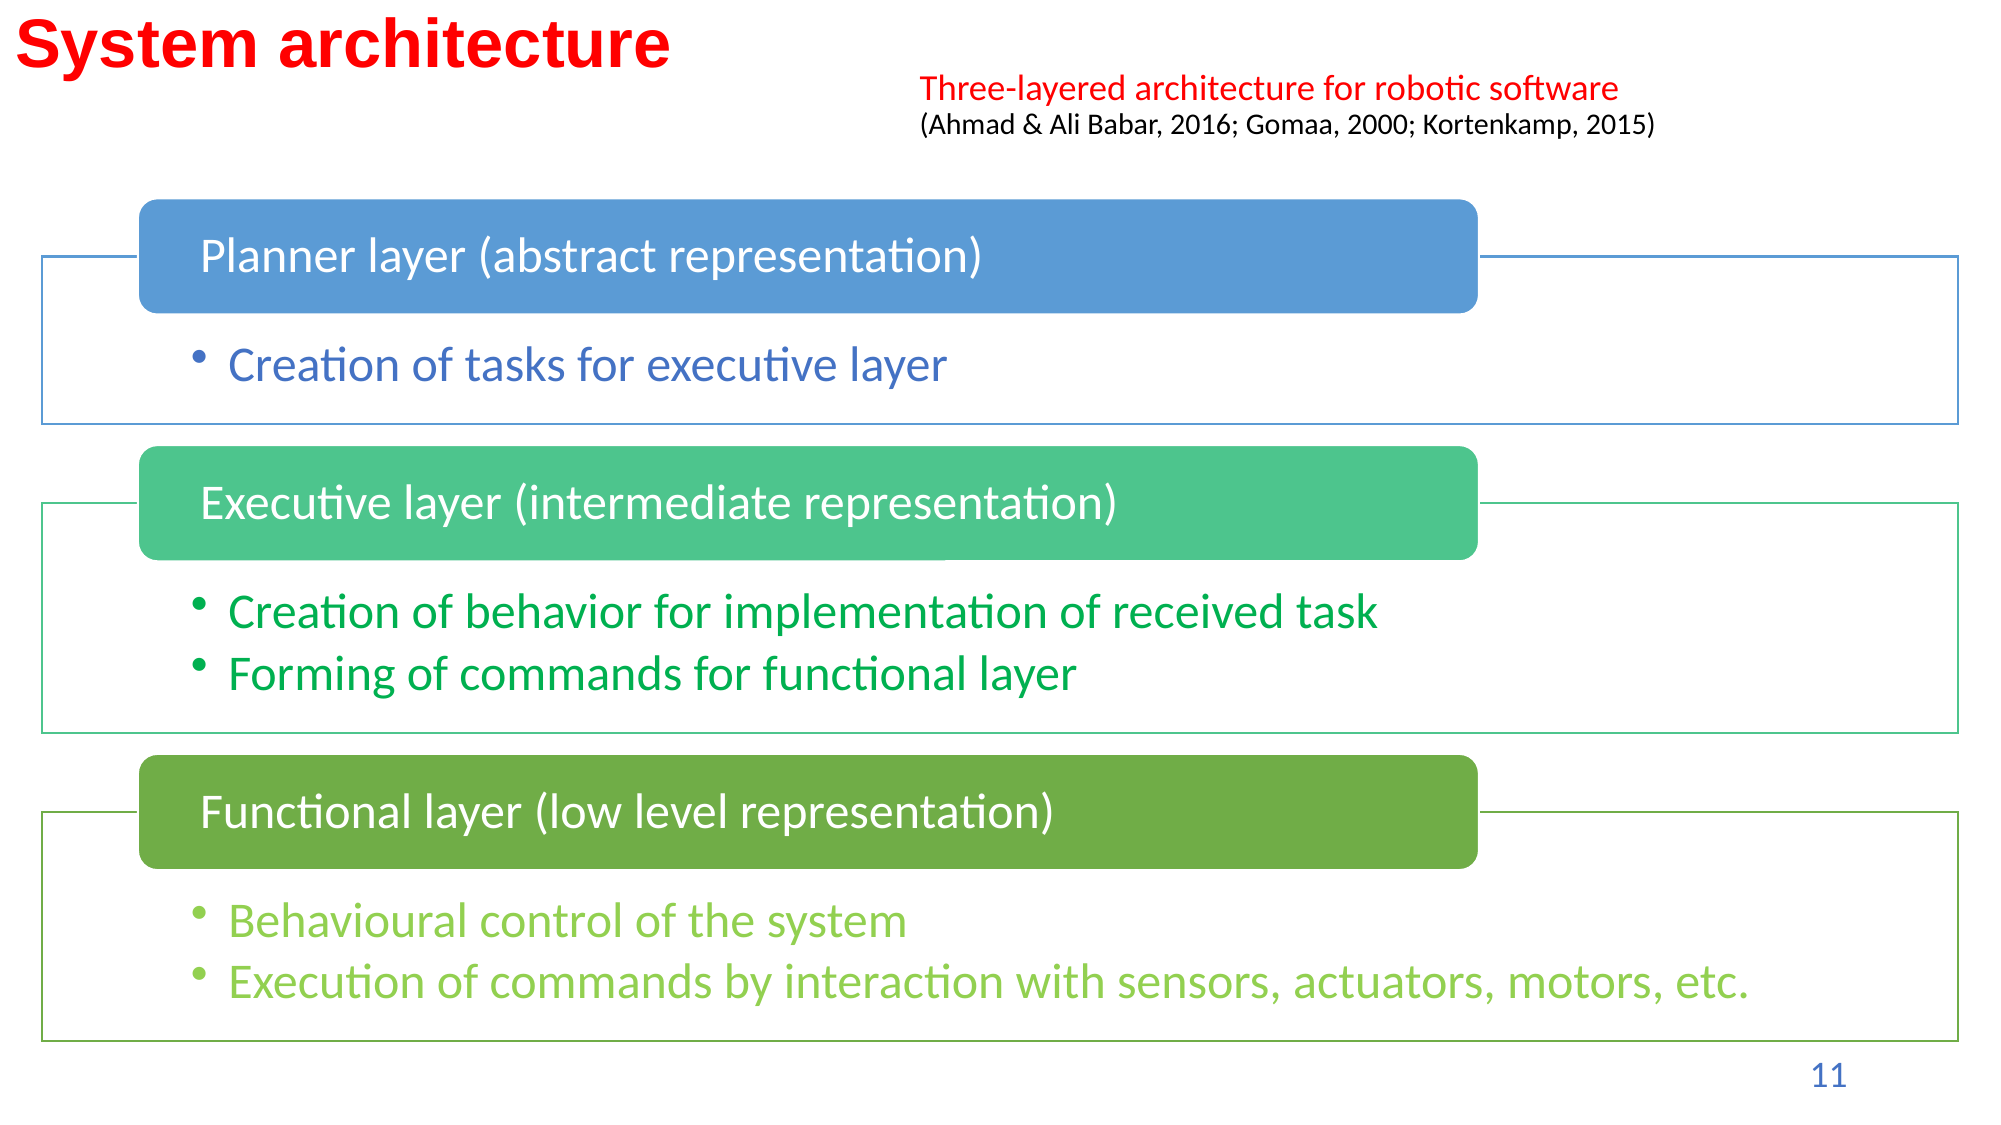

# System architecture
Three-layered architecture for robotic software
(Ahmad & Ali Babar, 2016; Gomaa, 2000; Kortenkamp, 2015)
Creation of tasks for executive layer
Planner layer (abstract representation)
Creation of behavior for implementation of received task
Forming of commands for functional layer
Executive layer (intermediate representation)
Behavioural control of the system
Execution of commands by interaction with sensors, actuators, motors, etc.
Functional layer (low level representation)
11